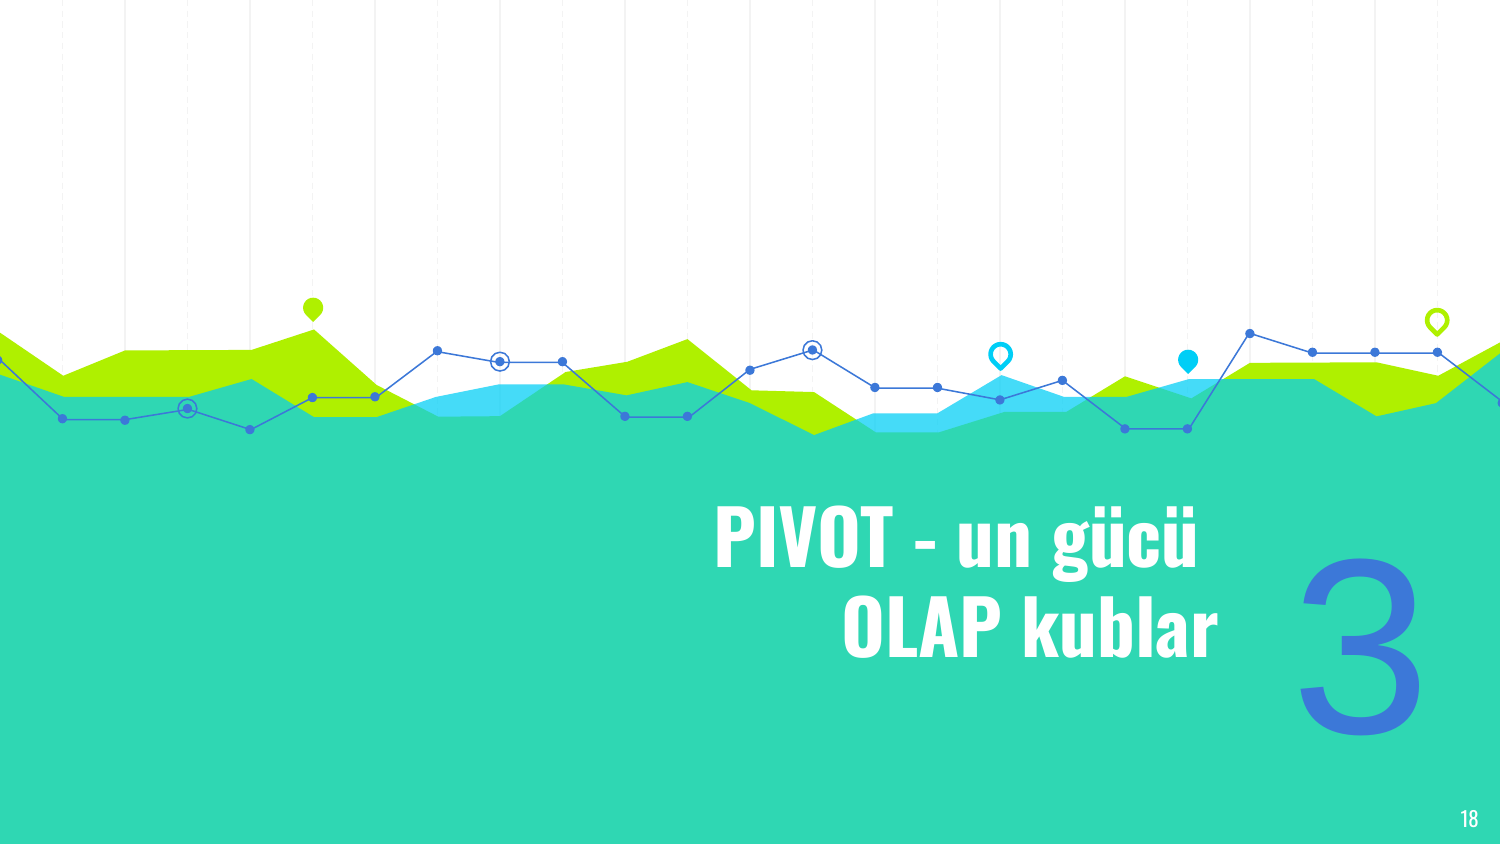

# PIVOT - un gücü OLAP kublar
3
18